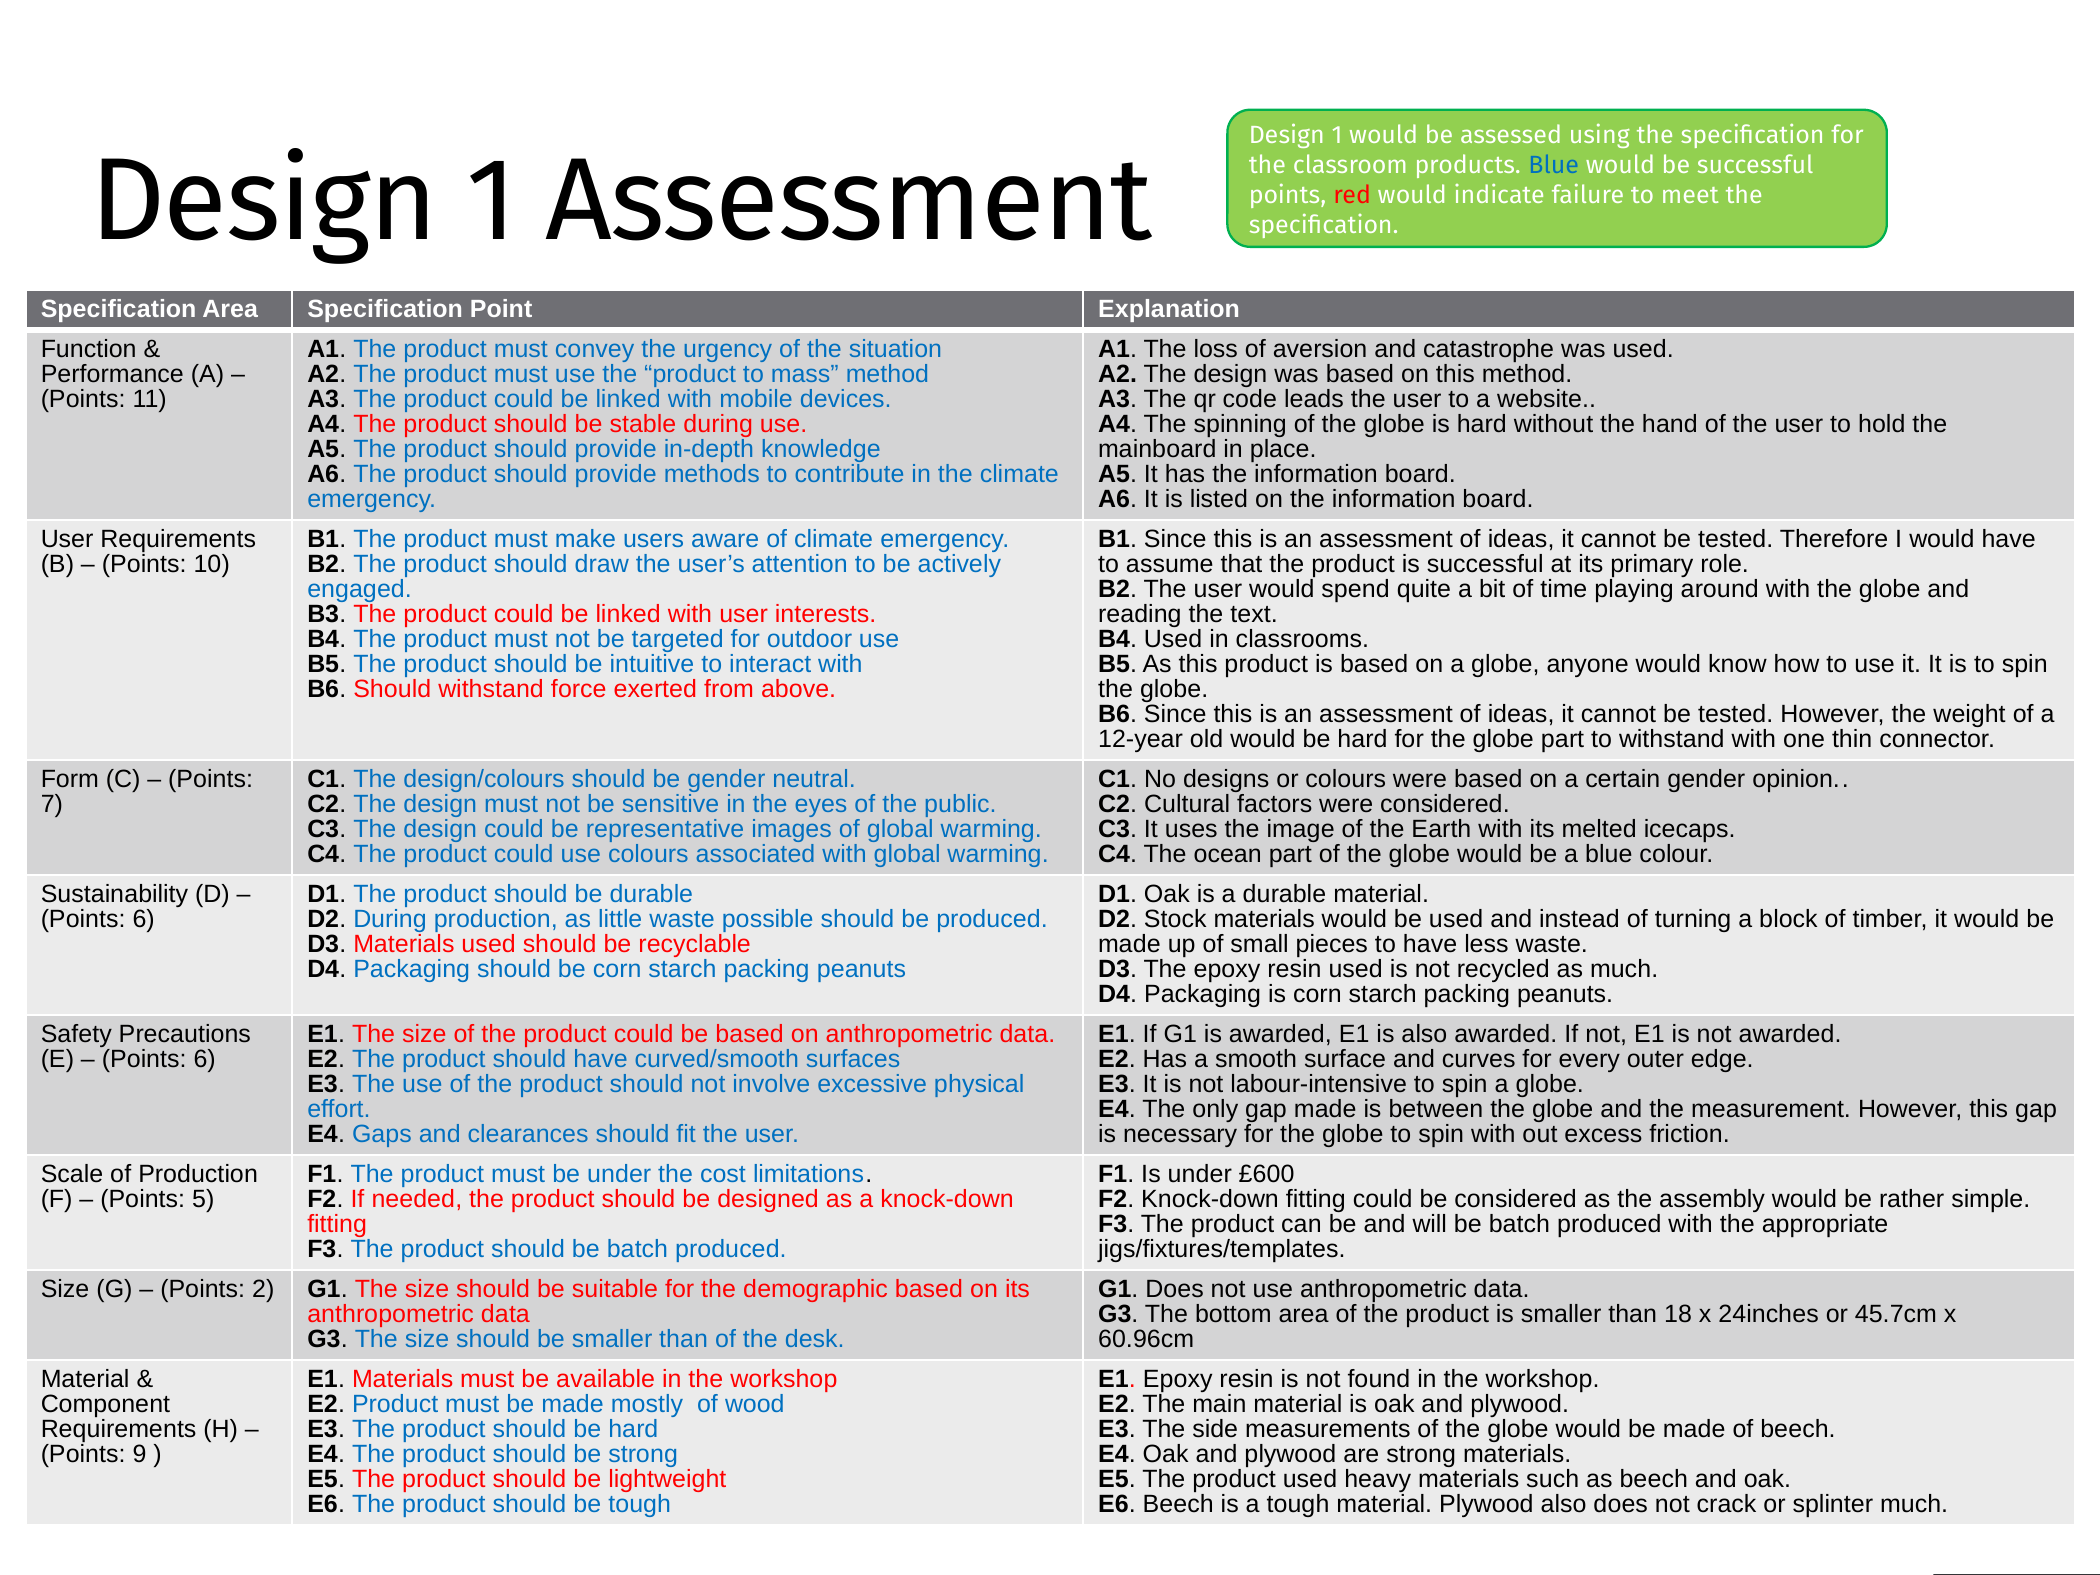

# Design 1 Assessment
Design 1 would be assessed using the specification for the classroom products. Blue would be successful points, red would indicate failure to meet the specification.
| Specification Area | Specification Point | Explanation |
| --- | --- | --- |
| Function & Performance (A) – (Points: 11) | A1. The product must convey the urgency of the situation A2. The product must use the “product to mass” method A3. The product could be linked with mobile devices. A4. The product should be stable during use. A5. The product should provide in-depth knowledge A6. The product should provide methods to contribute in the climate emergency. | A1. The loss of aversion and catastrophe was used. A2. The design was based on this method. A3. The qr code leads the user to a website.. A4. The spinning of the globe is hard without the hand of the user to hold the mainboard in place. A5. It has the information board. A6. It is listed on the information board. |
| User Requirements (B) – (Points: 10) | B1. The product must make users aware of climate emergency. B2. The product should draw the user’s attention to be actively engaged. B3. The product could be linked with user interests. B4. The product must not be targeted for outdoor use B5. The product should be intuitive to interact with B6. Should withstand force exerted from above. | B1. Since this is an assessment of ideas, it cannot be tested. Therefore I would have to assume that the product is successful at its primary role. B2. The user would spend quite a bit of time playing around with the globe and reading the text. B4. Used in classrooms. B5. As this product is based on a globe, anyone would know how to use it. It is to spin the globe. B6. Since this is an assessment of ideas, it cannot be tested. However, the weight of a 12-year old would be hard for the globe part to withstand with one thin connector. |
| Form (C) – (Points: 7) | C1. The design/colours should be gender neutral. C2. The design must not be sensitive in the eyes of the public. C3. The design could be representative images of global warming. C4. The product could use colours associated with global warming. | C1. No designs or colours were based on a certain gender opinion.. C2. Cultural factors were considered. C3. It uses the image of the Earth with its melted icecaps. C4. The ocean part of the globe would be a blue colour. |
| Sustainability (D) – (Points: 6) | D1. The product should be durable D2. During production, as little waste possible should be produced. D3. Materials used should be recyclable D4. Packaging should be corn starch packing peanuts | D1. Oak is a durable material. D2. Stock materials would be used and instead of turning a block of timber, it would be made up of small pieces to have less waste. D3. The epoxy resin used is not recycled as much. D4. Packaging is corn starch packing peanuts. |
| Safety Precautions (E) – (Points: 6) | E1. The size of the product could be based on anthropometric data. E2. The product should have curved/smooth surfaces E3. The use of the product should not involve excessive physical effort. E4. Gaps and clearances should fit the user. | E1. If G1 is awarded, E1 is also awarded. If not, E1 is not awarded. E2. Has a smooth surface and curves for every outer edge. E3. It is not labour-intensive to spin a globe. E4. The only gap made is between the globe and the measurement. However, this gap is necessary for the globe to spin with out excess friction. |
| Scale of Production (F) – (Points: 5) | F1. The product must be under the cost limitations. F2. If needed, the product should be designed as a knock-down fitting F3. The product should be batch produced. | F1. Is under £600 F2. Knock-down fitting could be considered as the assembly would be rather simple. F3. The product can be and will be batch produced with the appropriate jigs/fixtures/templates. |
| Size (G) – (Points: 2) | G1. The size should be suitable for the demographic based on its anthropometric data G3. The size should be smaller than of the desk. | G1. Does not use anthropometric data. G3. The bottom area of the product is smaller than 18 x 24inches or 45.7cm x 60.96cm |
| Material & Component Requirements (H) – (Points: 9 ) | E1. Materials must be available in the workshop E2. Product must be made mostly of wood E3. The product should be hard E4. The product should be strong E5. The product should be lightweight E6. The product should be tough | E1. Epoxy resin is not found in the workshop. E2. The main material is oak and plywood. E3. The side measurements of the globe would be made of beech. E4. Oak and plywood are strong materials. E5. The product used heavy materials such as beech and oak. E6. Beech is a tough material. Plywood also does not crack or splinter much. |